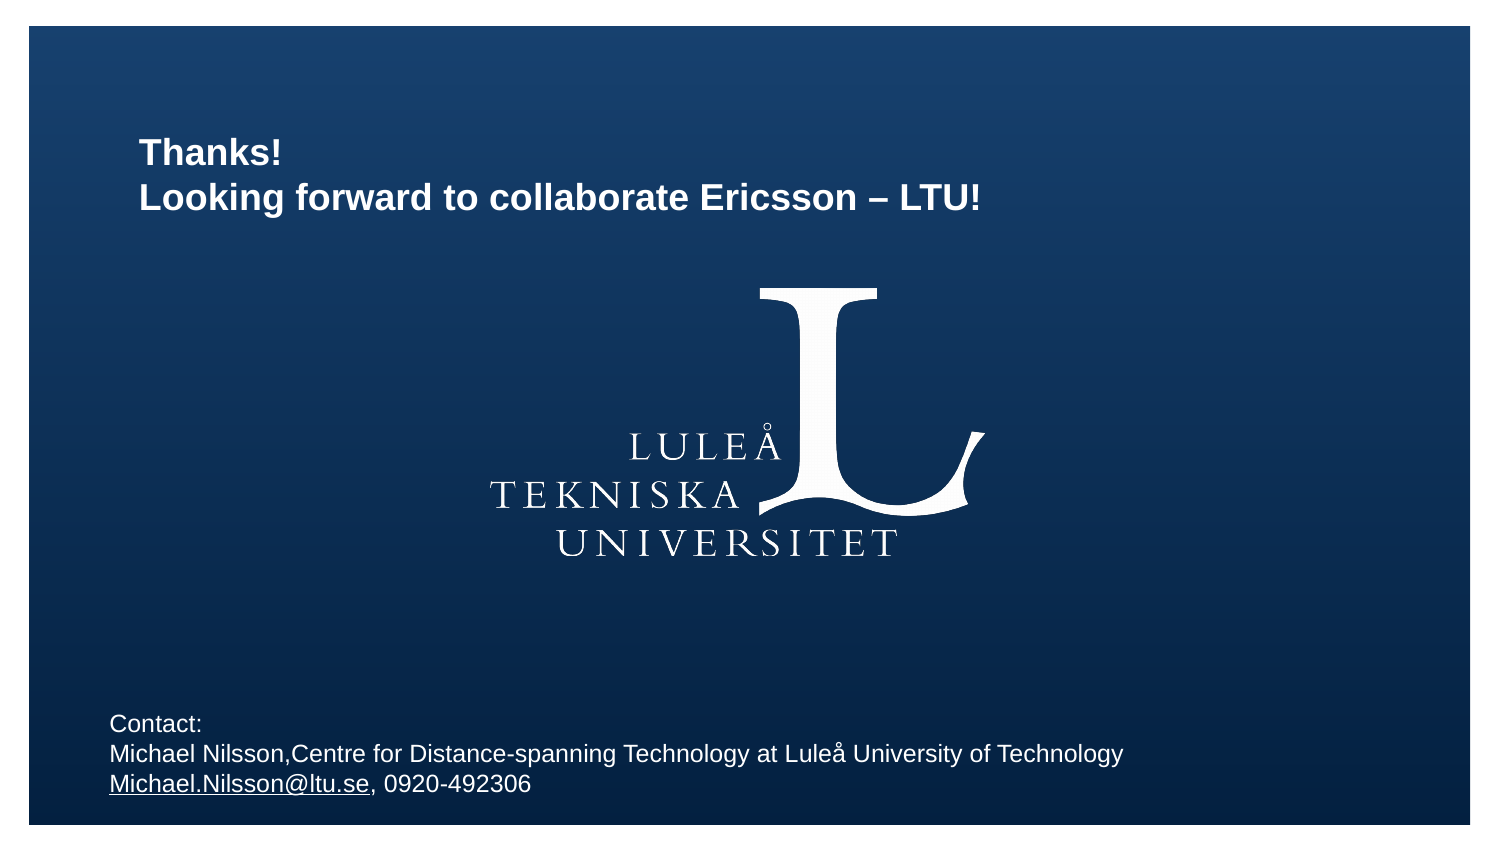

Thanks!
Looking forward to collaborate Ericsson – LTU!
Contact:
Michael Nilsson,Centre for Distance-spanning Technology at Luleå University of Technology
Michael.Nilsson@ltu.se, 0920-492306
67